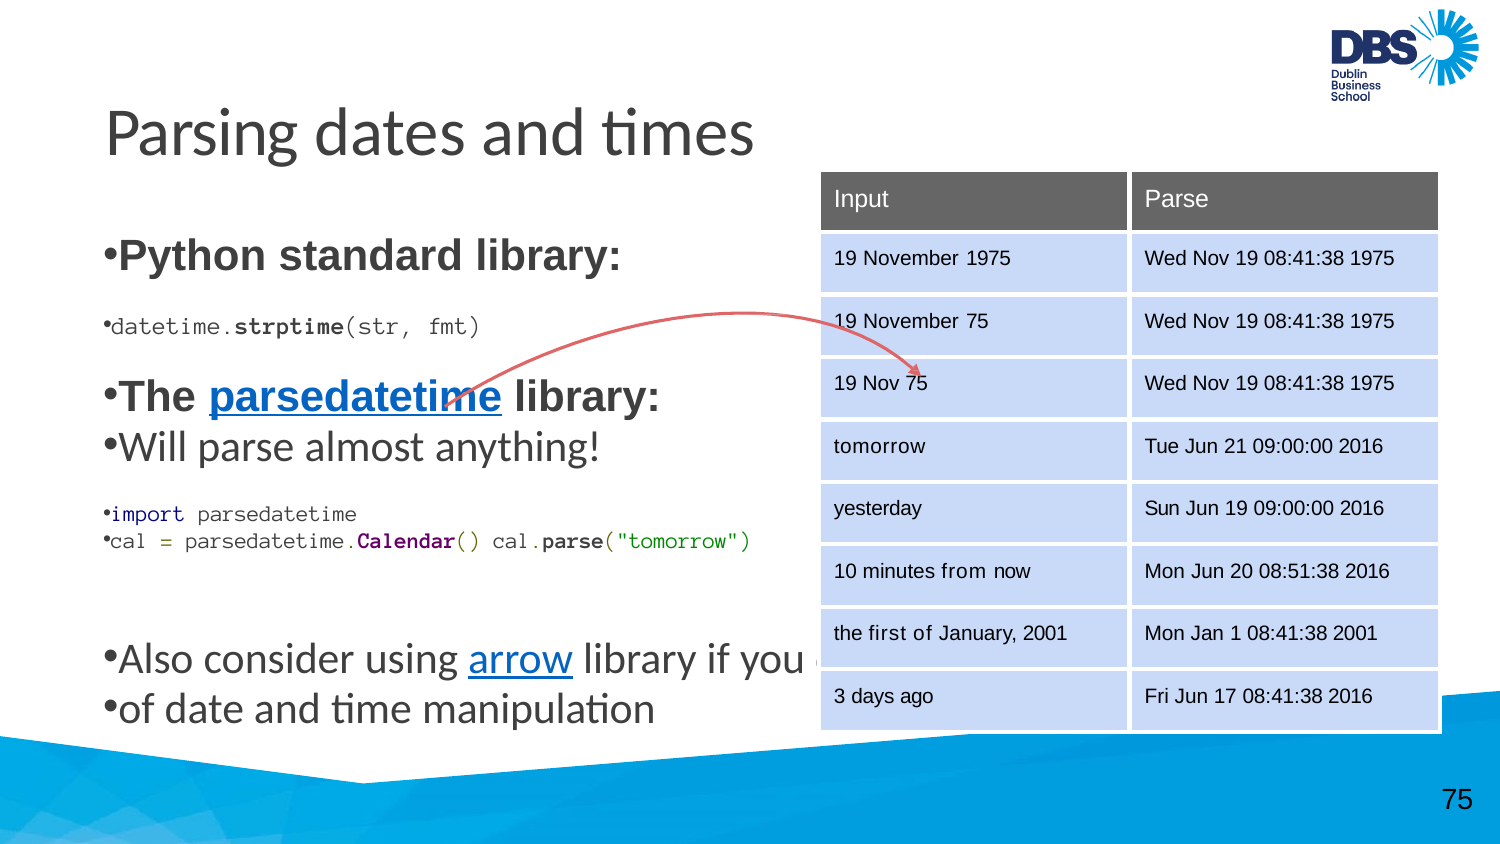

# Parsing dates and times
| Input | Parse |
| --- | --- |
| 19 November 1975 | Wed Nov 19 08:41:38 1975 |
| 19 November 75 | Wed Nov 19 08:41:38 1975 |
| 19 Nov 75 | Wed Nov 19 08:41:38 1975 |
| tomorrow | Tue Jun 21 09:00:00 2016 |
| yesterday | Sun Jun 19 09:00:00 2016 |
| 10 minutes from now | Mon Jun 20 08:51:38 2016 |
| the first of January, 2001 | Mon Jan 1 08:41:38 2001 |
| 3 days ago | Fri Jun 17 08:41:38 2016 |
Python standard library:
datetime.strptime(str, fmt)

The parsedatetime library:
Will parse almost anything!
import parsedatetime
cal = parsedatetime.Calendar() cal.parse("tomorrow")

Also consider using arrow library if you do a lot
of date and time manipulation

75